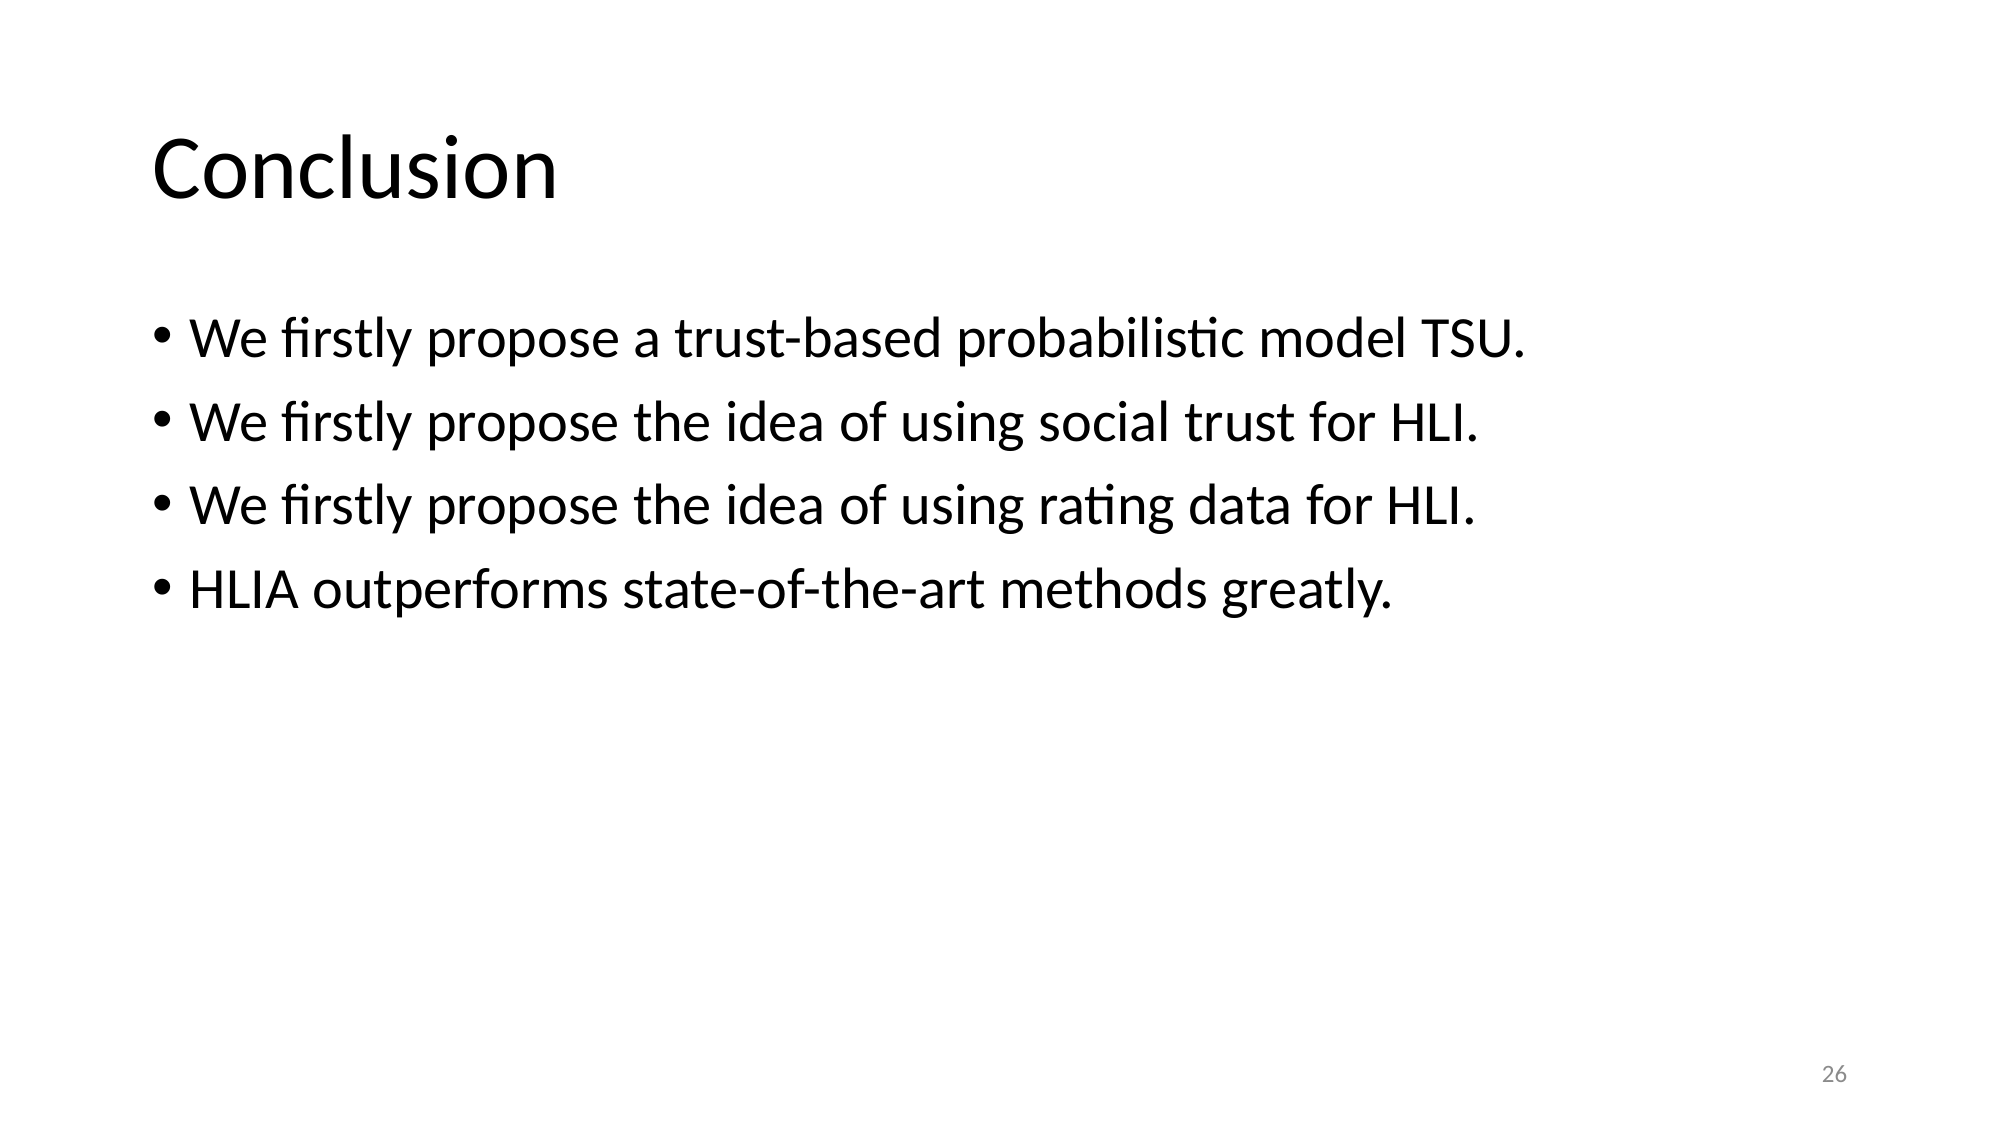

# Conclusion
We firstly propose a trust-based probabilistic model TSU.
We firstly propose the idea of using social trust for HLI.
We firstly propose the idea of using rating data for HLI.
HLIA outperforms state-of-the-art methods greatly.
26